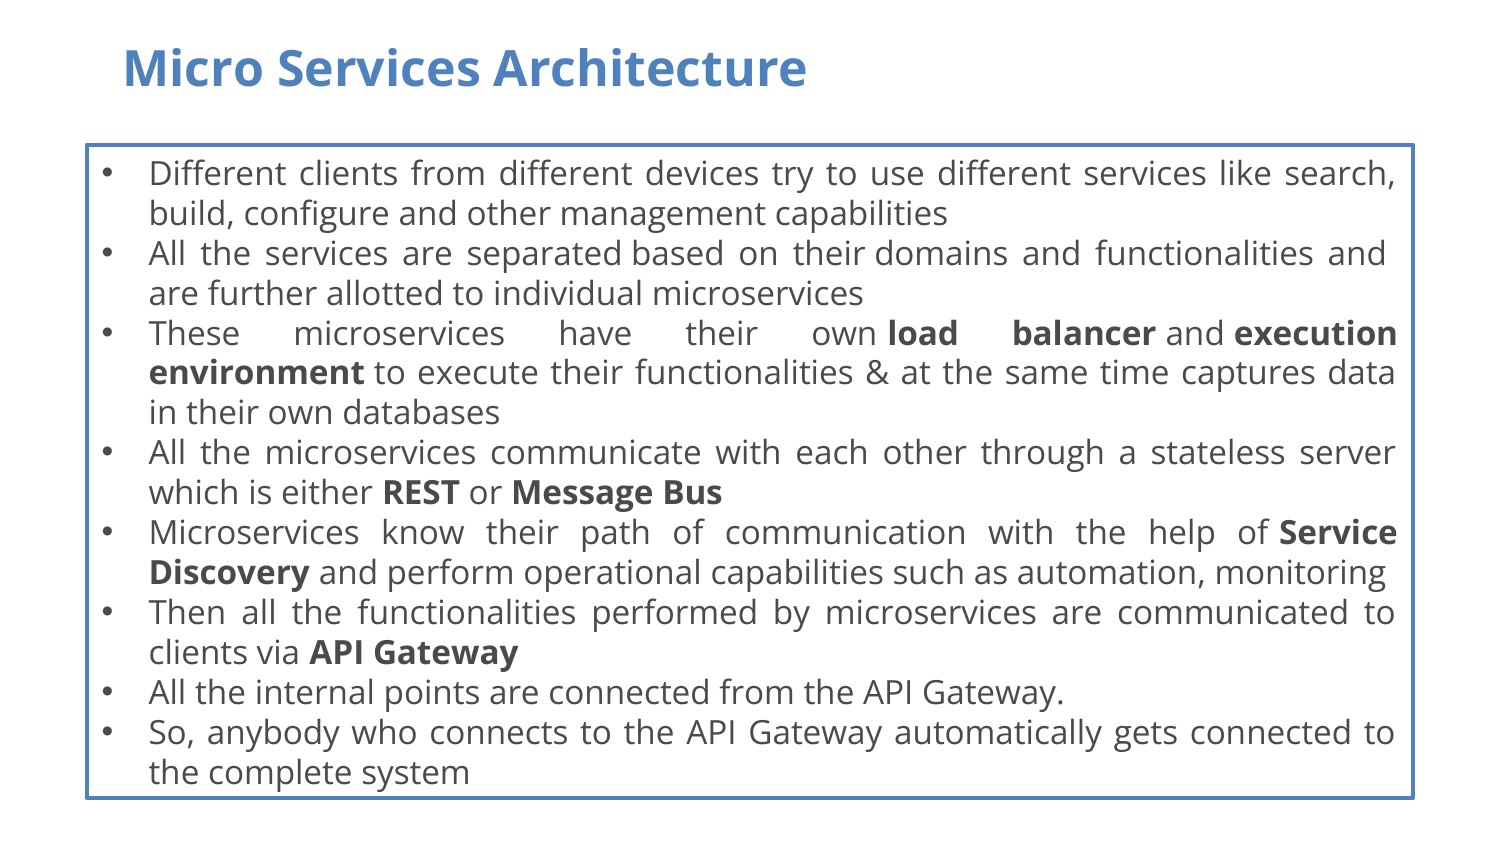

Micro Services Architecture
Different clients from different devices try to use different services like search, build, configure and other management capabilities
All the services are separated based on their domains and functionalities and  are further allotted to individual microservices
These microservices have their own load balancer and execution environment to execute their functionalities & at the same time captures data in their own databases
All the microservices communicate with each other through a stateless server which is either REST or Message Bus
Microservices know their path of communication with the help of Service Discovery and perform operational capabilities such as automation, monitoring
Then all the functionalities performed by microservices are communicated to clients via API Gateway
All the internal points are connected from the API Gateway.
So, anybody who connects to the API Gateway automatically gets connected to the complete system